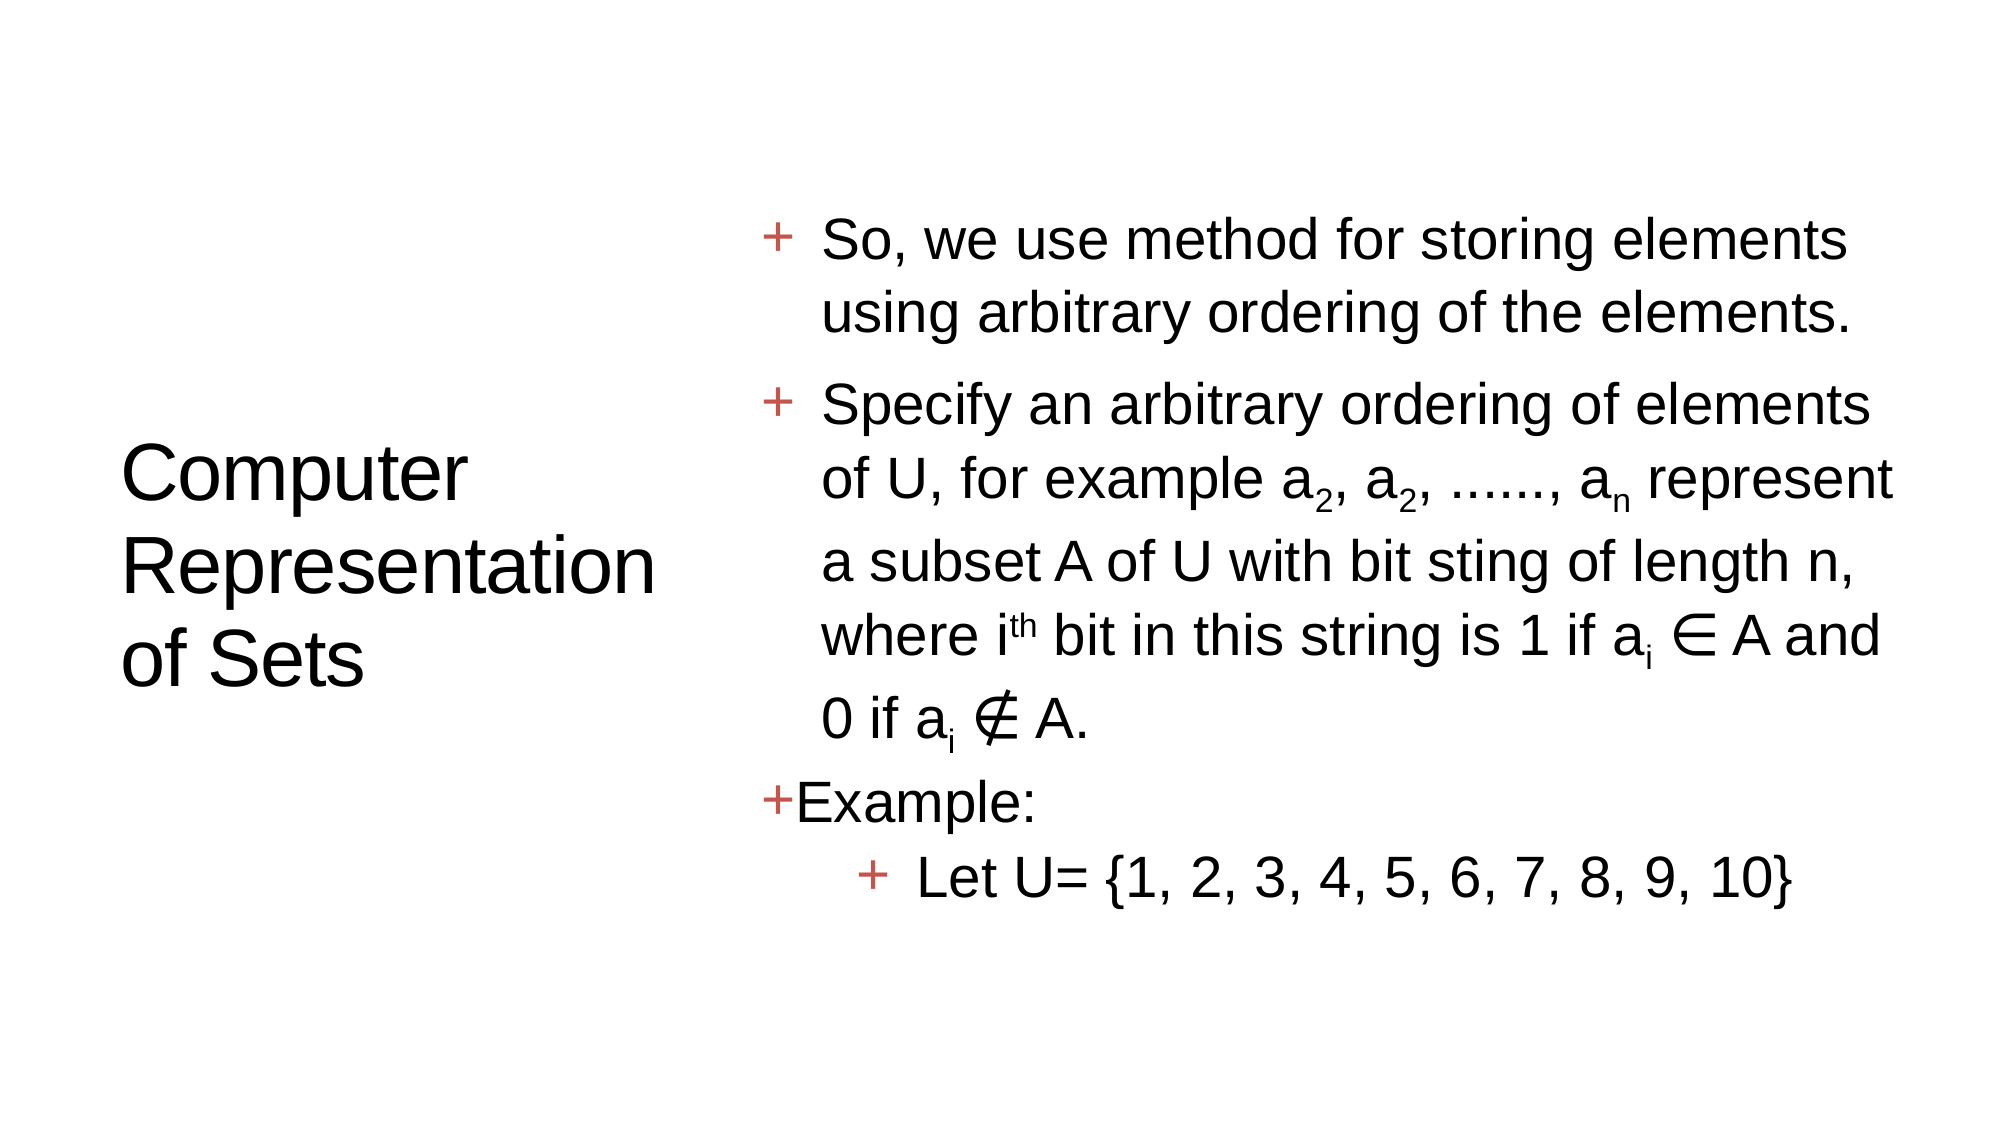

# Computer Representation of Sets
So, we use method for storing elements using arbitrary ordering of the elements.
Specify an arbitrary ordering of elements of U, for example a2, a2, ......, an represent a subset A of U with bit sting of length n, where ith bit in this string is 1 if ai ∈ A and 0 if ai ∉ A.
Example:
Let U= {1, 2, 3, 4, 5, 6, 7, 8, 9, 10}